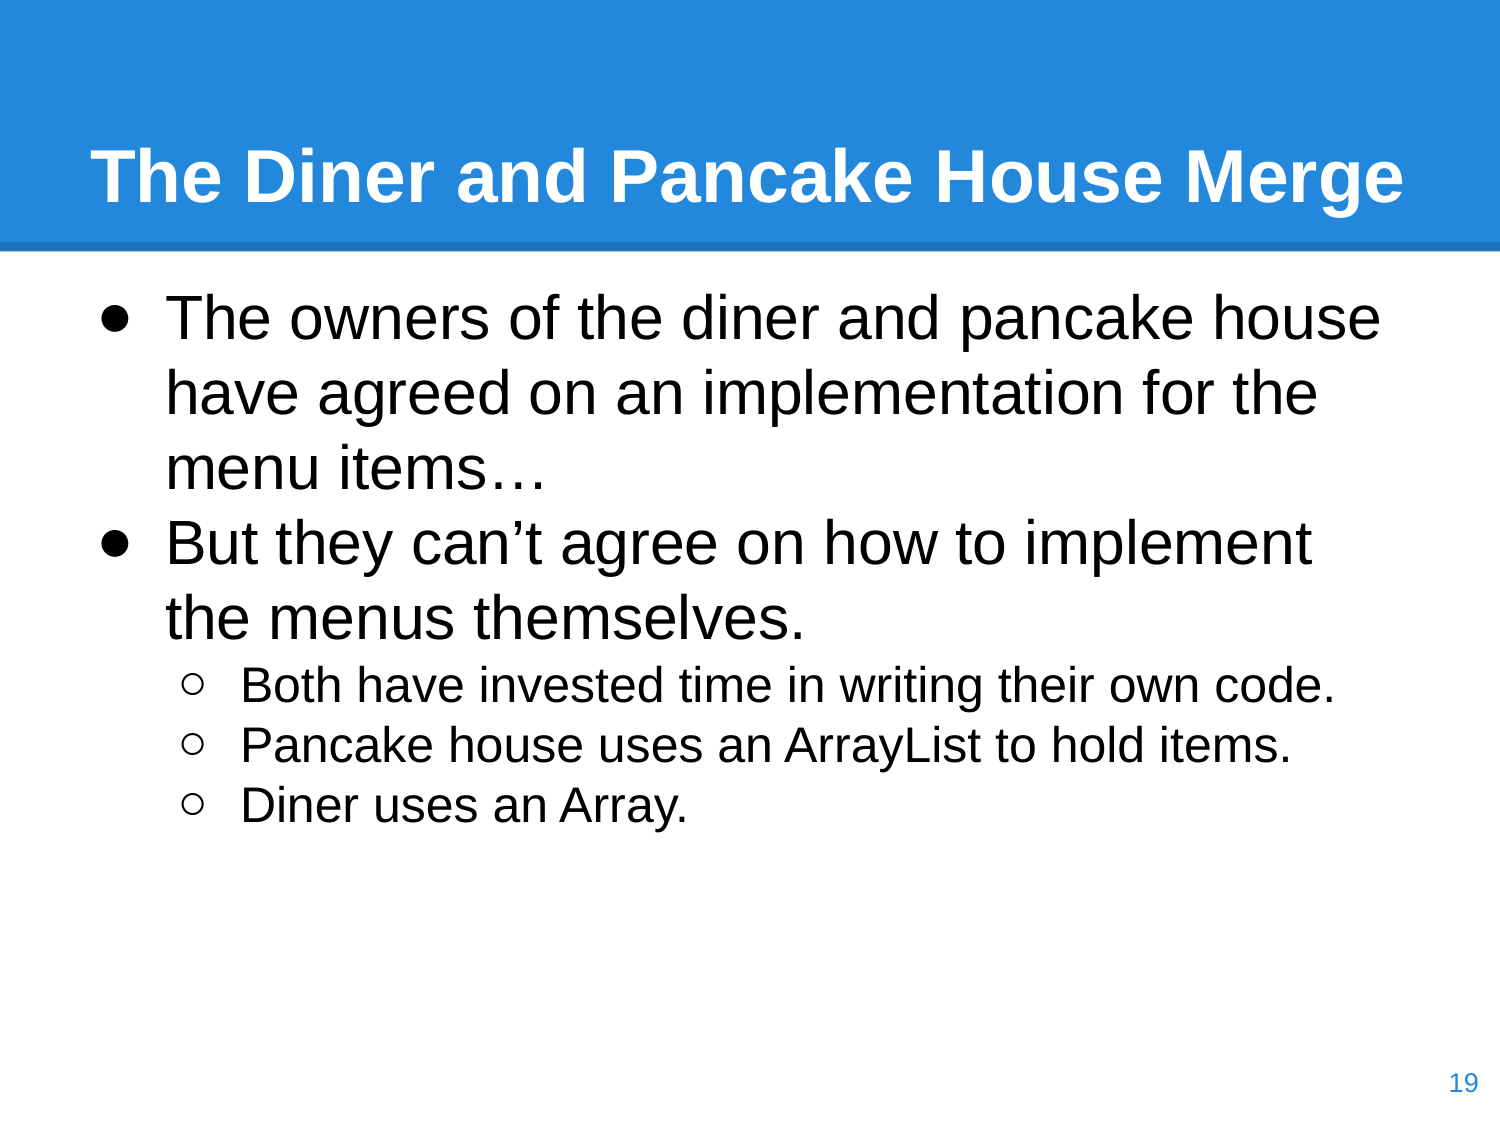

# The Diner and Pancake House Merge
The owners of the diner and pancake house have agreed on an implementation for the menu items…
But they can’t agree on how to implement the menus themselves.
Both have invested time in writing their own code.
Pancake house uses an ArrayList to hold items.
Diner uses an Array.
19